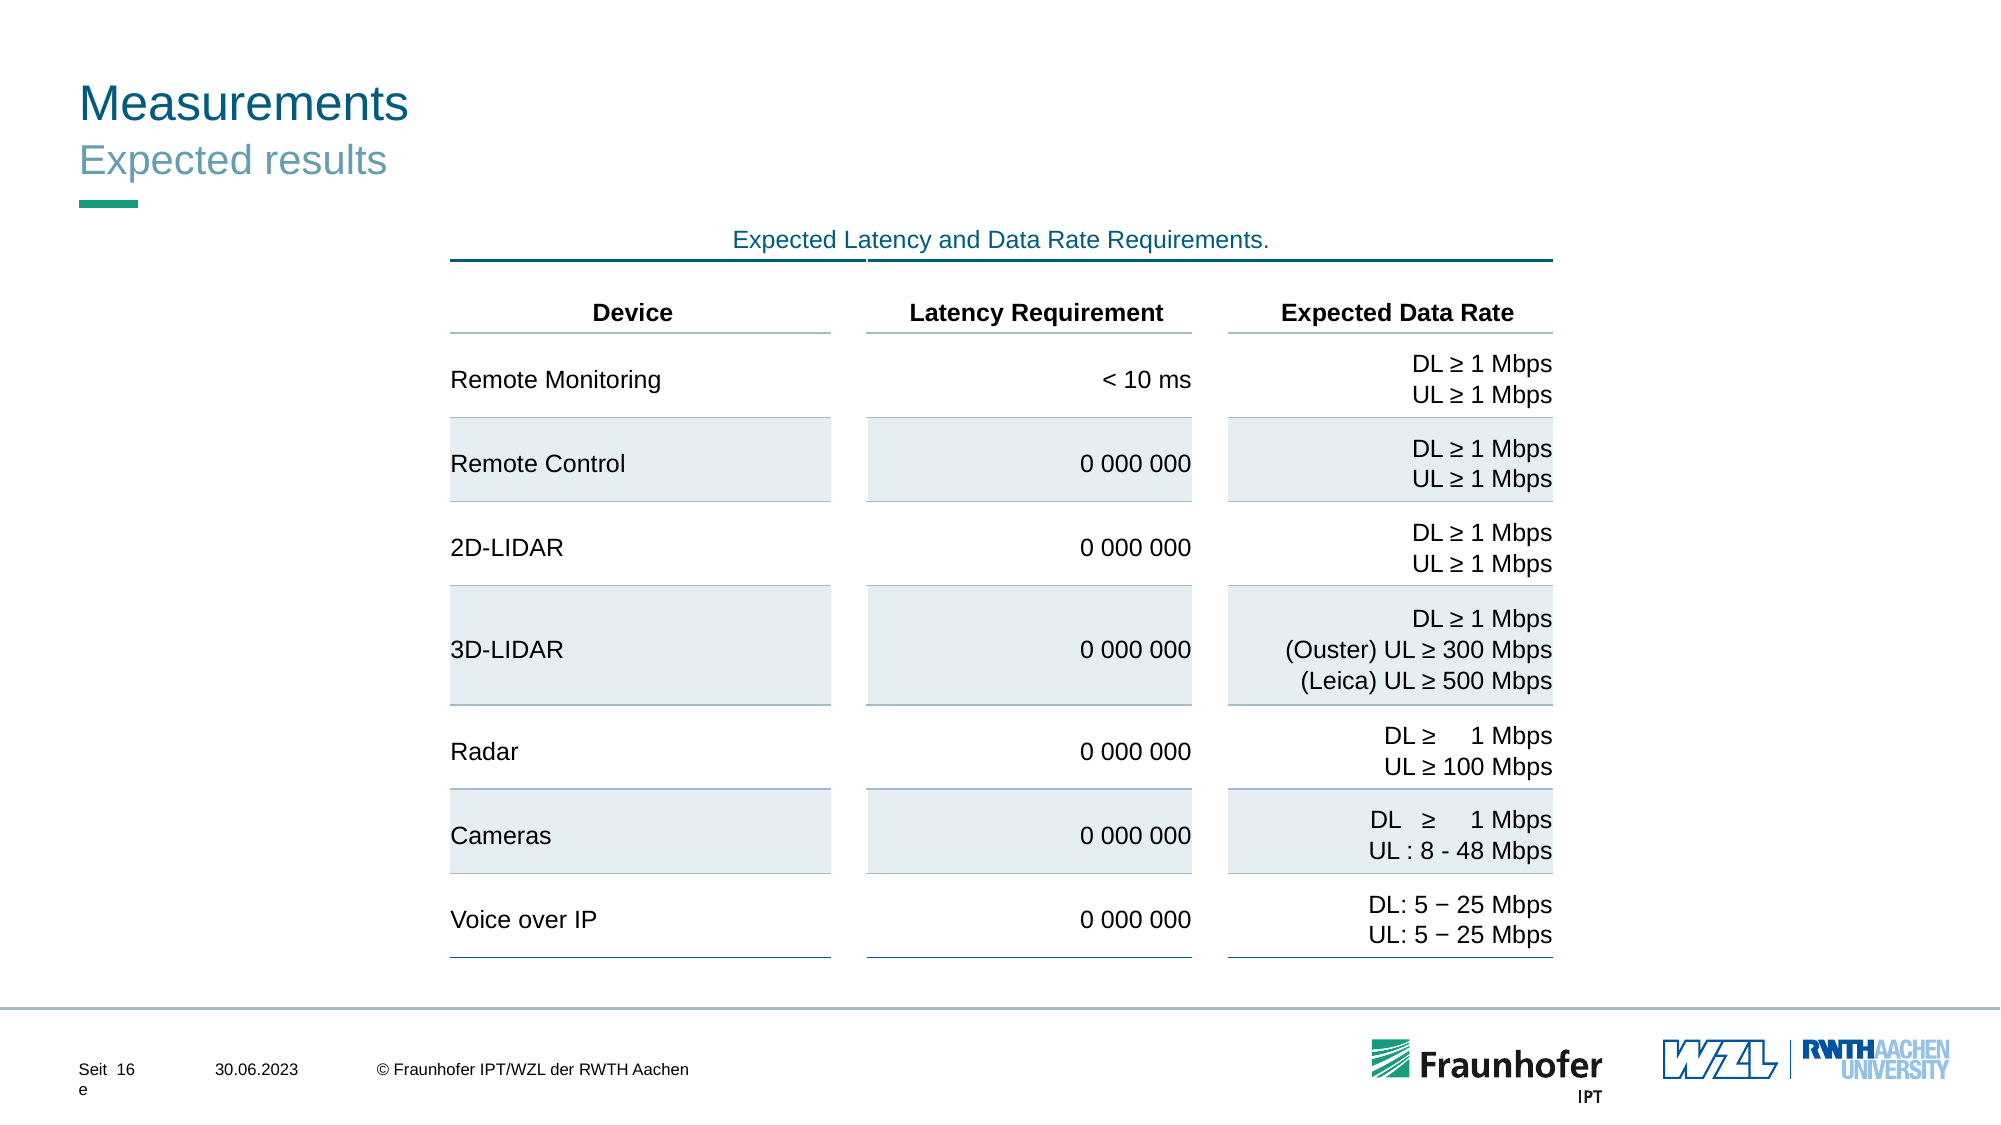

# Measurements
Expected results
| Expected Latency and Data Rate Requirements. |  |  |  |  |
| --- | --- | --- | --- | --- |
| Device |  | Latency Requirement |  | Expected Data Rate |
| Remote Monitoring |  | < 10 ms |  | DL ≥ 1 Mbps UL ≥ 1 Mbps |
| Remote Control |  | 0 000 000 |  | DL ≥ 1 Mbps UL ≥ 1 Mbps |
| 2D-LIDAR |  | 0 000 000 |  | DL ≥ 1 Mbps UL ≥ 1 Mbps |
| 3D-LIDAR |  | 0 000 000 |  | DL ≥ 1 Mbps (Ouster) UL ≥ 300 Mbps (Leica) UL ≥ 500 Mbps |
| Radar |  | 0 000 000 |  | DL ≥ 1 Mbps UL ≥ 100 Mbps |
| Cameras |  | 0 000 000 |  | DL ≥ 1 Mbps UL : 8 - 48 Mbps |
| Voice over IP |  | 0 000 000 |  | DL: 5 − 25 Mbps UL: 5 − 25 Mbps |
16
30.06.2023
© Fraunhofer IPT/WZL der RWTH Aachen